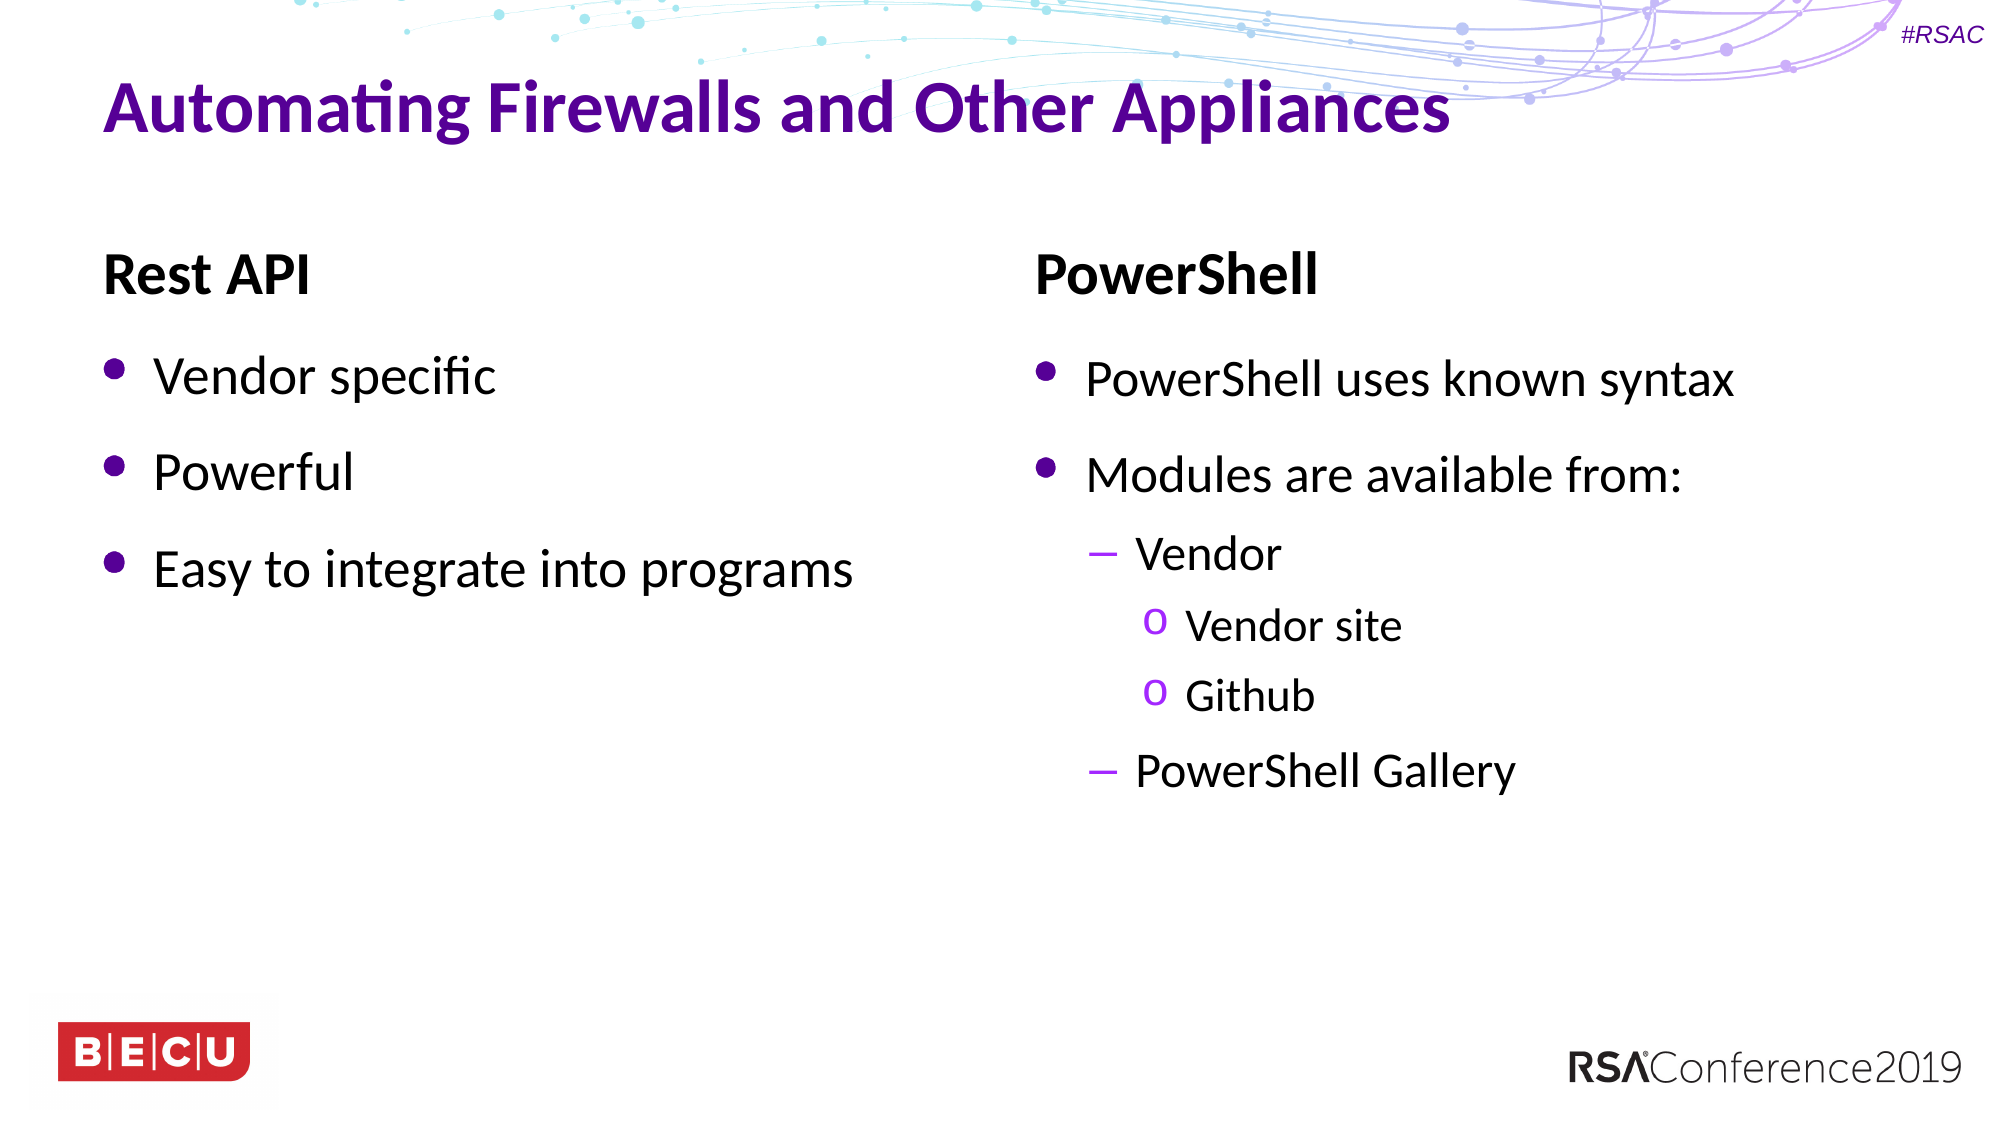

# Automating Firewalls and Other Appliances
Rest API
PowerShell
PowerShell uses known syntax
Modules are available from:
Vendor
Vendor site
Github
PowerShell Gallery
Vendor specific
Powerful
Easy to integrate into programs